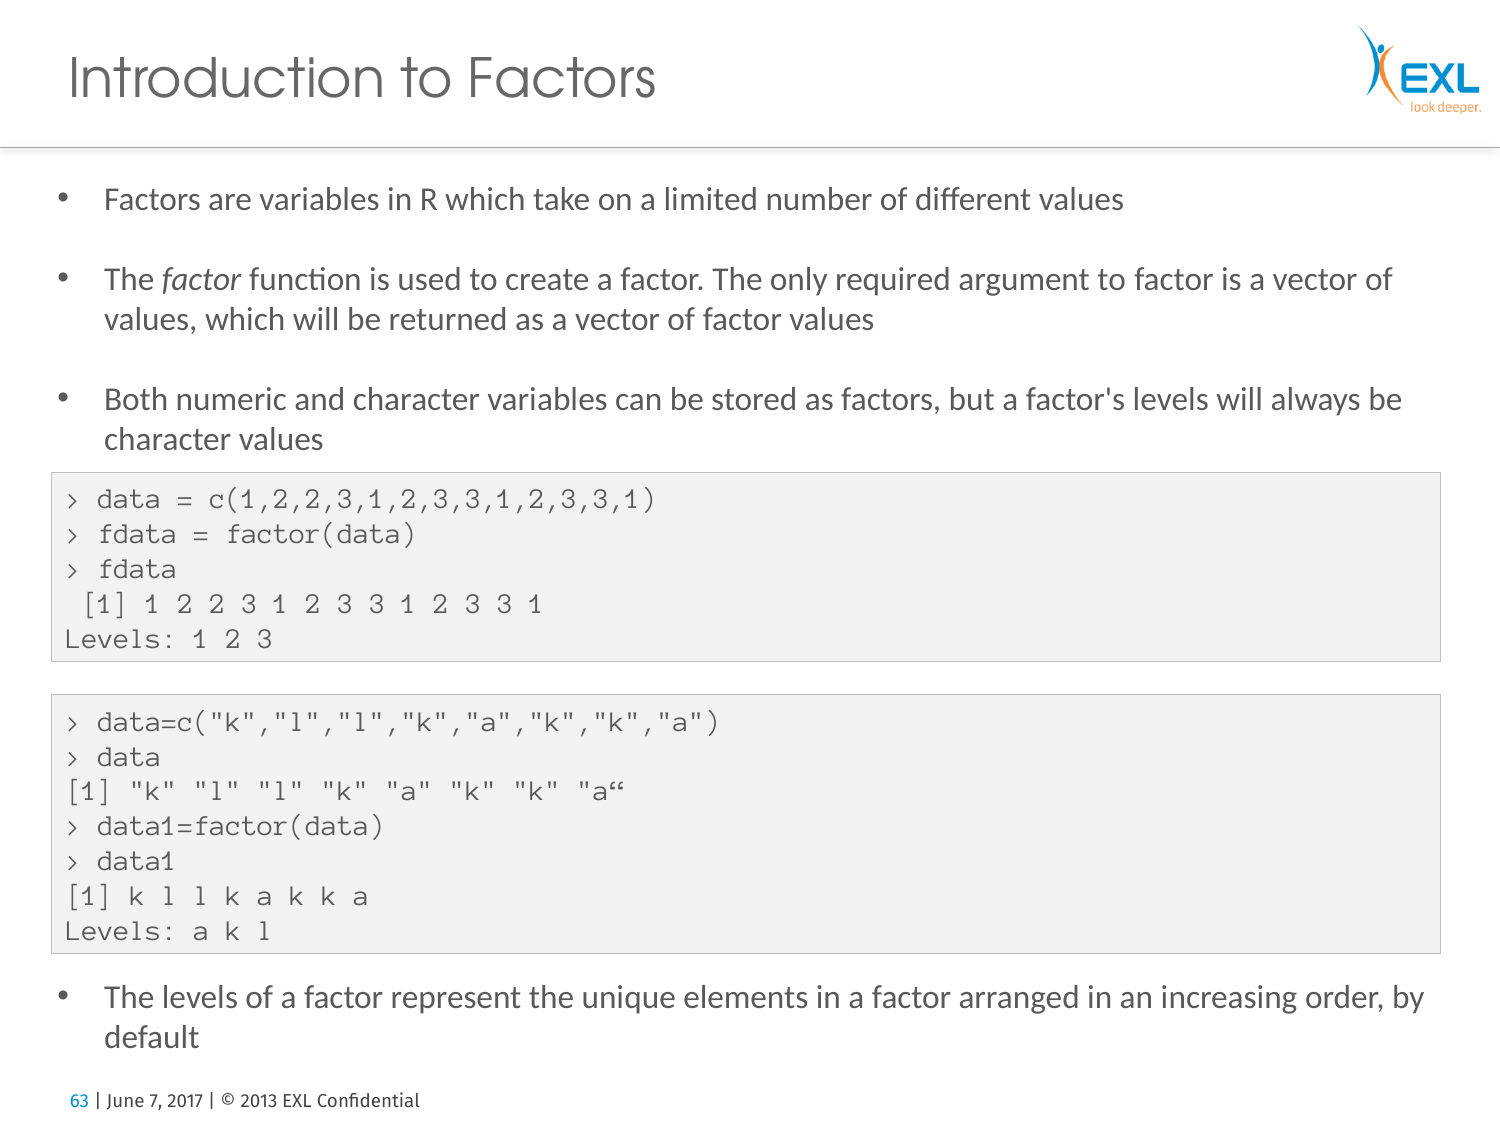

# Introduction to Factors
Factors are variables in R which take on a limited number of different values

The factor function is used to create a factor. The only required argument to factor is a vector of values, which will be returned as a vector of factor values

Both numeric and character variables can be stored as factors, but a factor's levels will always be character values

The levels of a factor represent the unique elements in a factor arranged in an increasing order, by default
> data = c(1,2,2,3,1,2,3,3,1,2,3,3,1)
> fdata = factor(data)
> fdata
 [1] 1 2 2 3 1 2 3 3 1 2 3 3 1
Levels: 1 2 3
> data=c("k","l","l","k","a","k","k","a")
> data
[1] "k" "l" "l" "k" "a" "k" "k" "a“
> data1=factor(data)
> data1
[1] k l l k a k k a
Levels: a k l